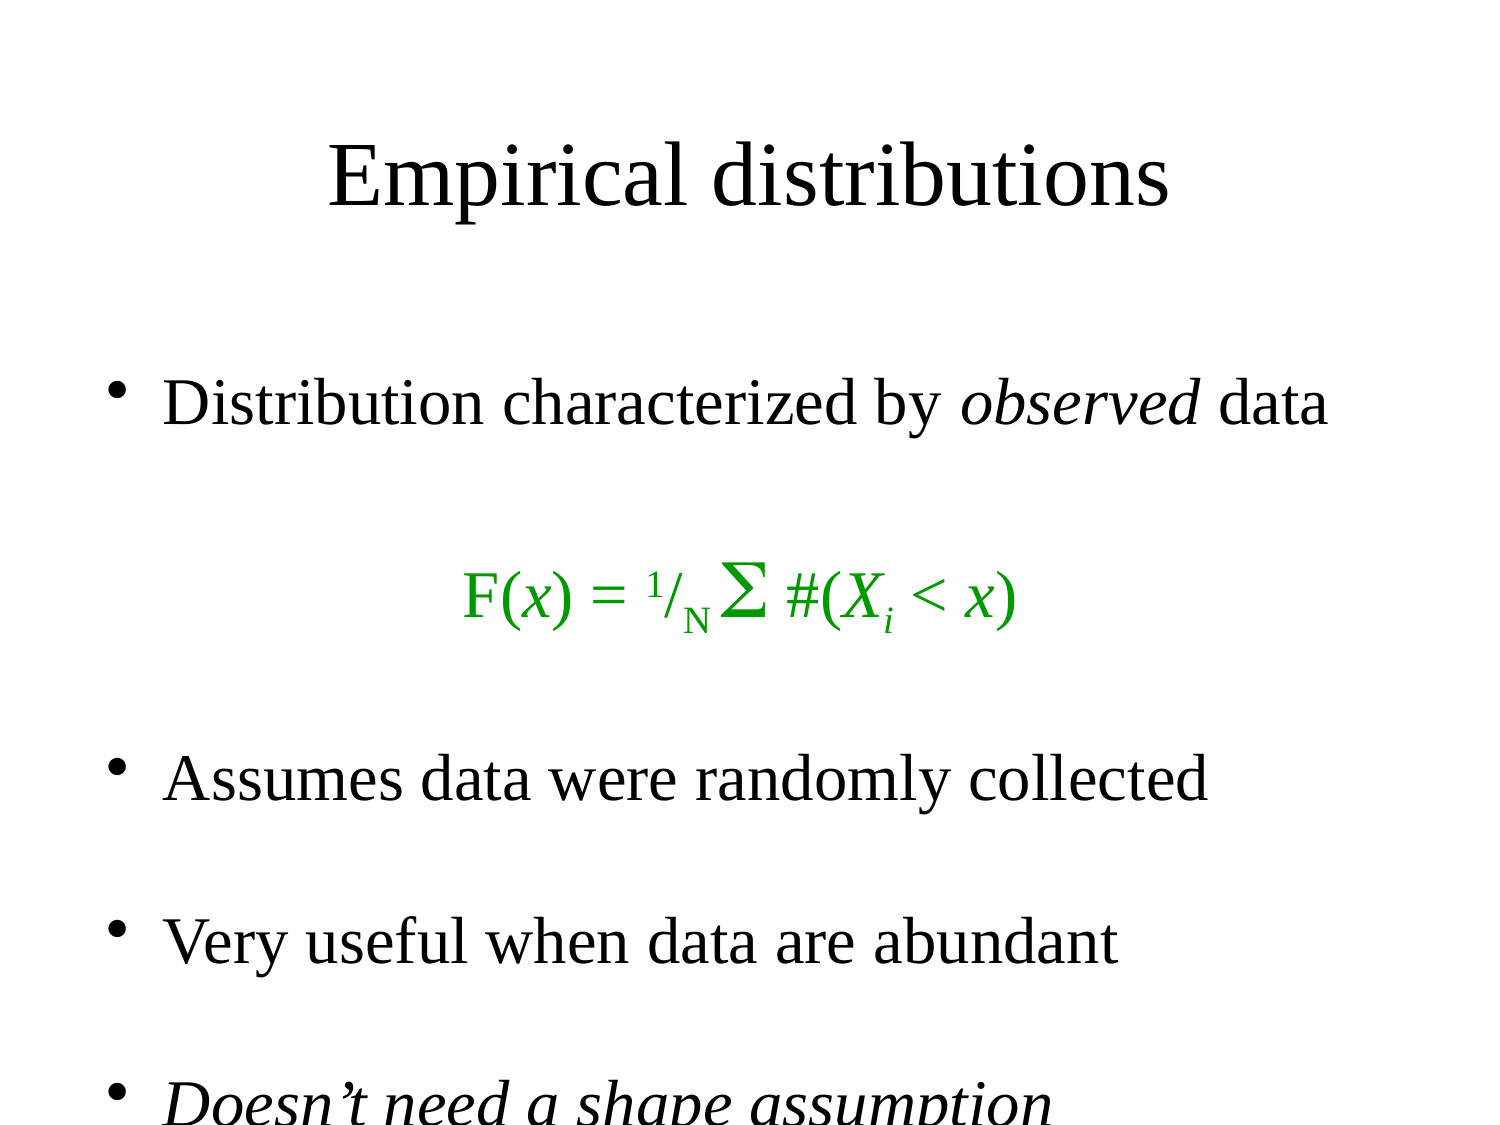

# Empirical distributions
Distribution characterized by observed data

			F(x) = 1/N Σ #(Xi < x)

Assumes data were randomly collected

Very useful when data are abundant

Doesn’t need a shape assumption